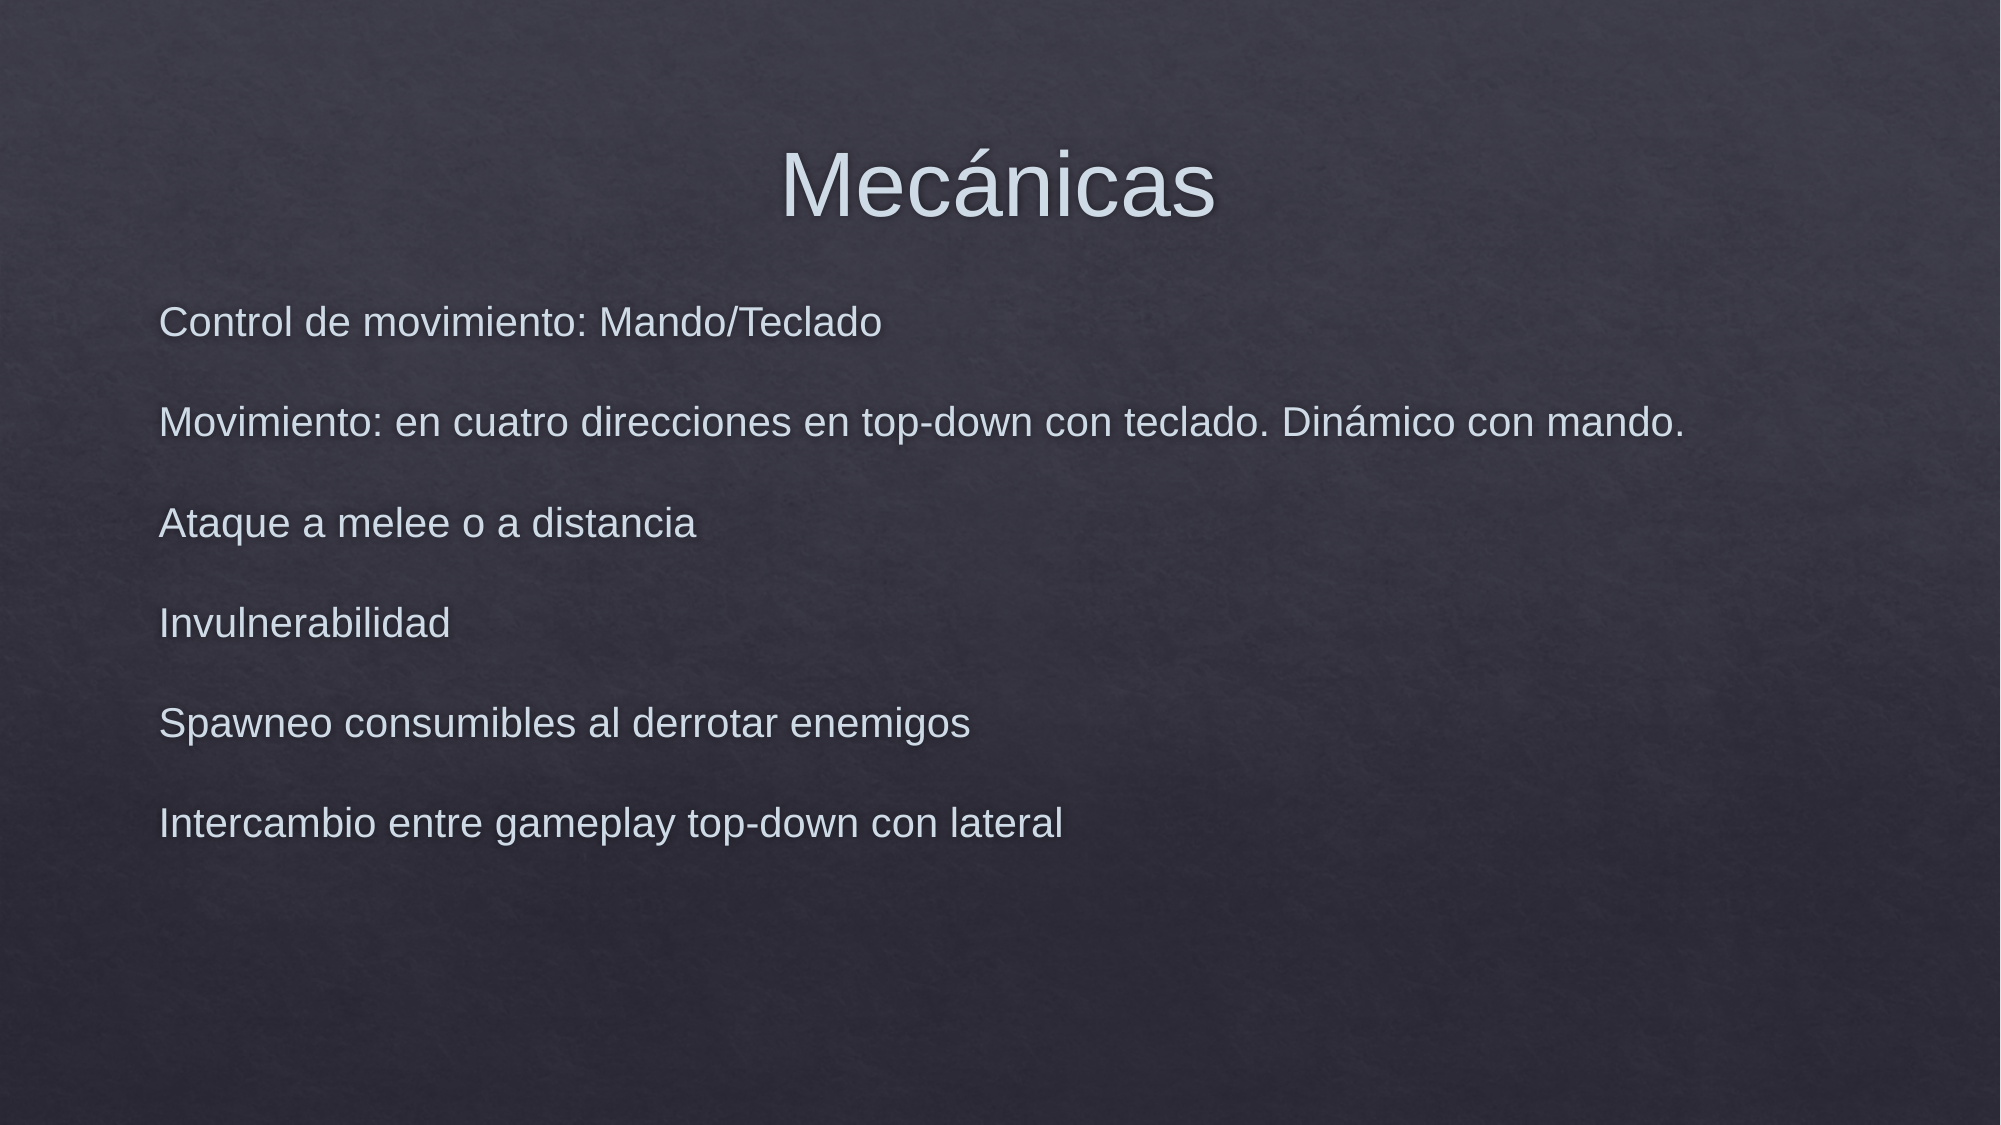

# Mecánicas
Control de movimiento: Mando/Teclado

Movimiento: en cuatro direcciones en top-down con teclado. Dinámico con mando.

Ataque a melee o a distancia

Invulnerabilidad

Spawneo consumibles al derrotar enemigos

Intercambio entre gameplay top-down con lateral